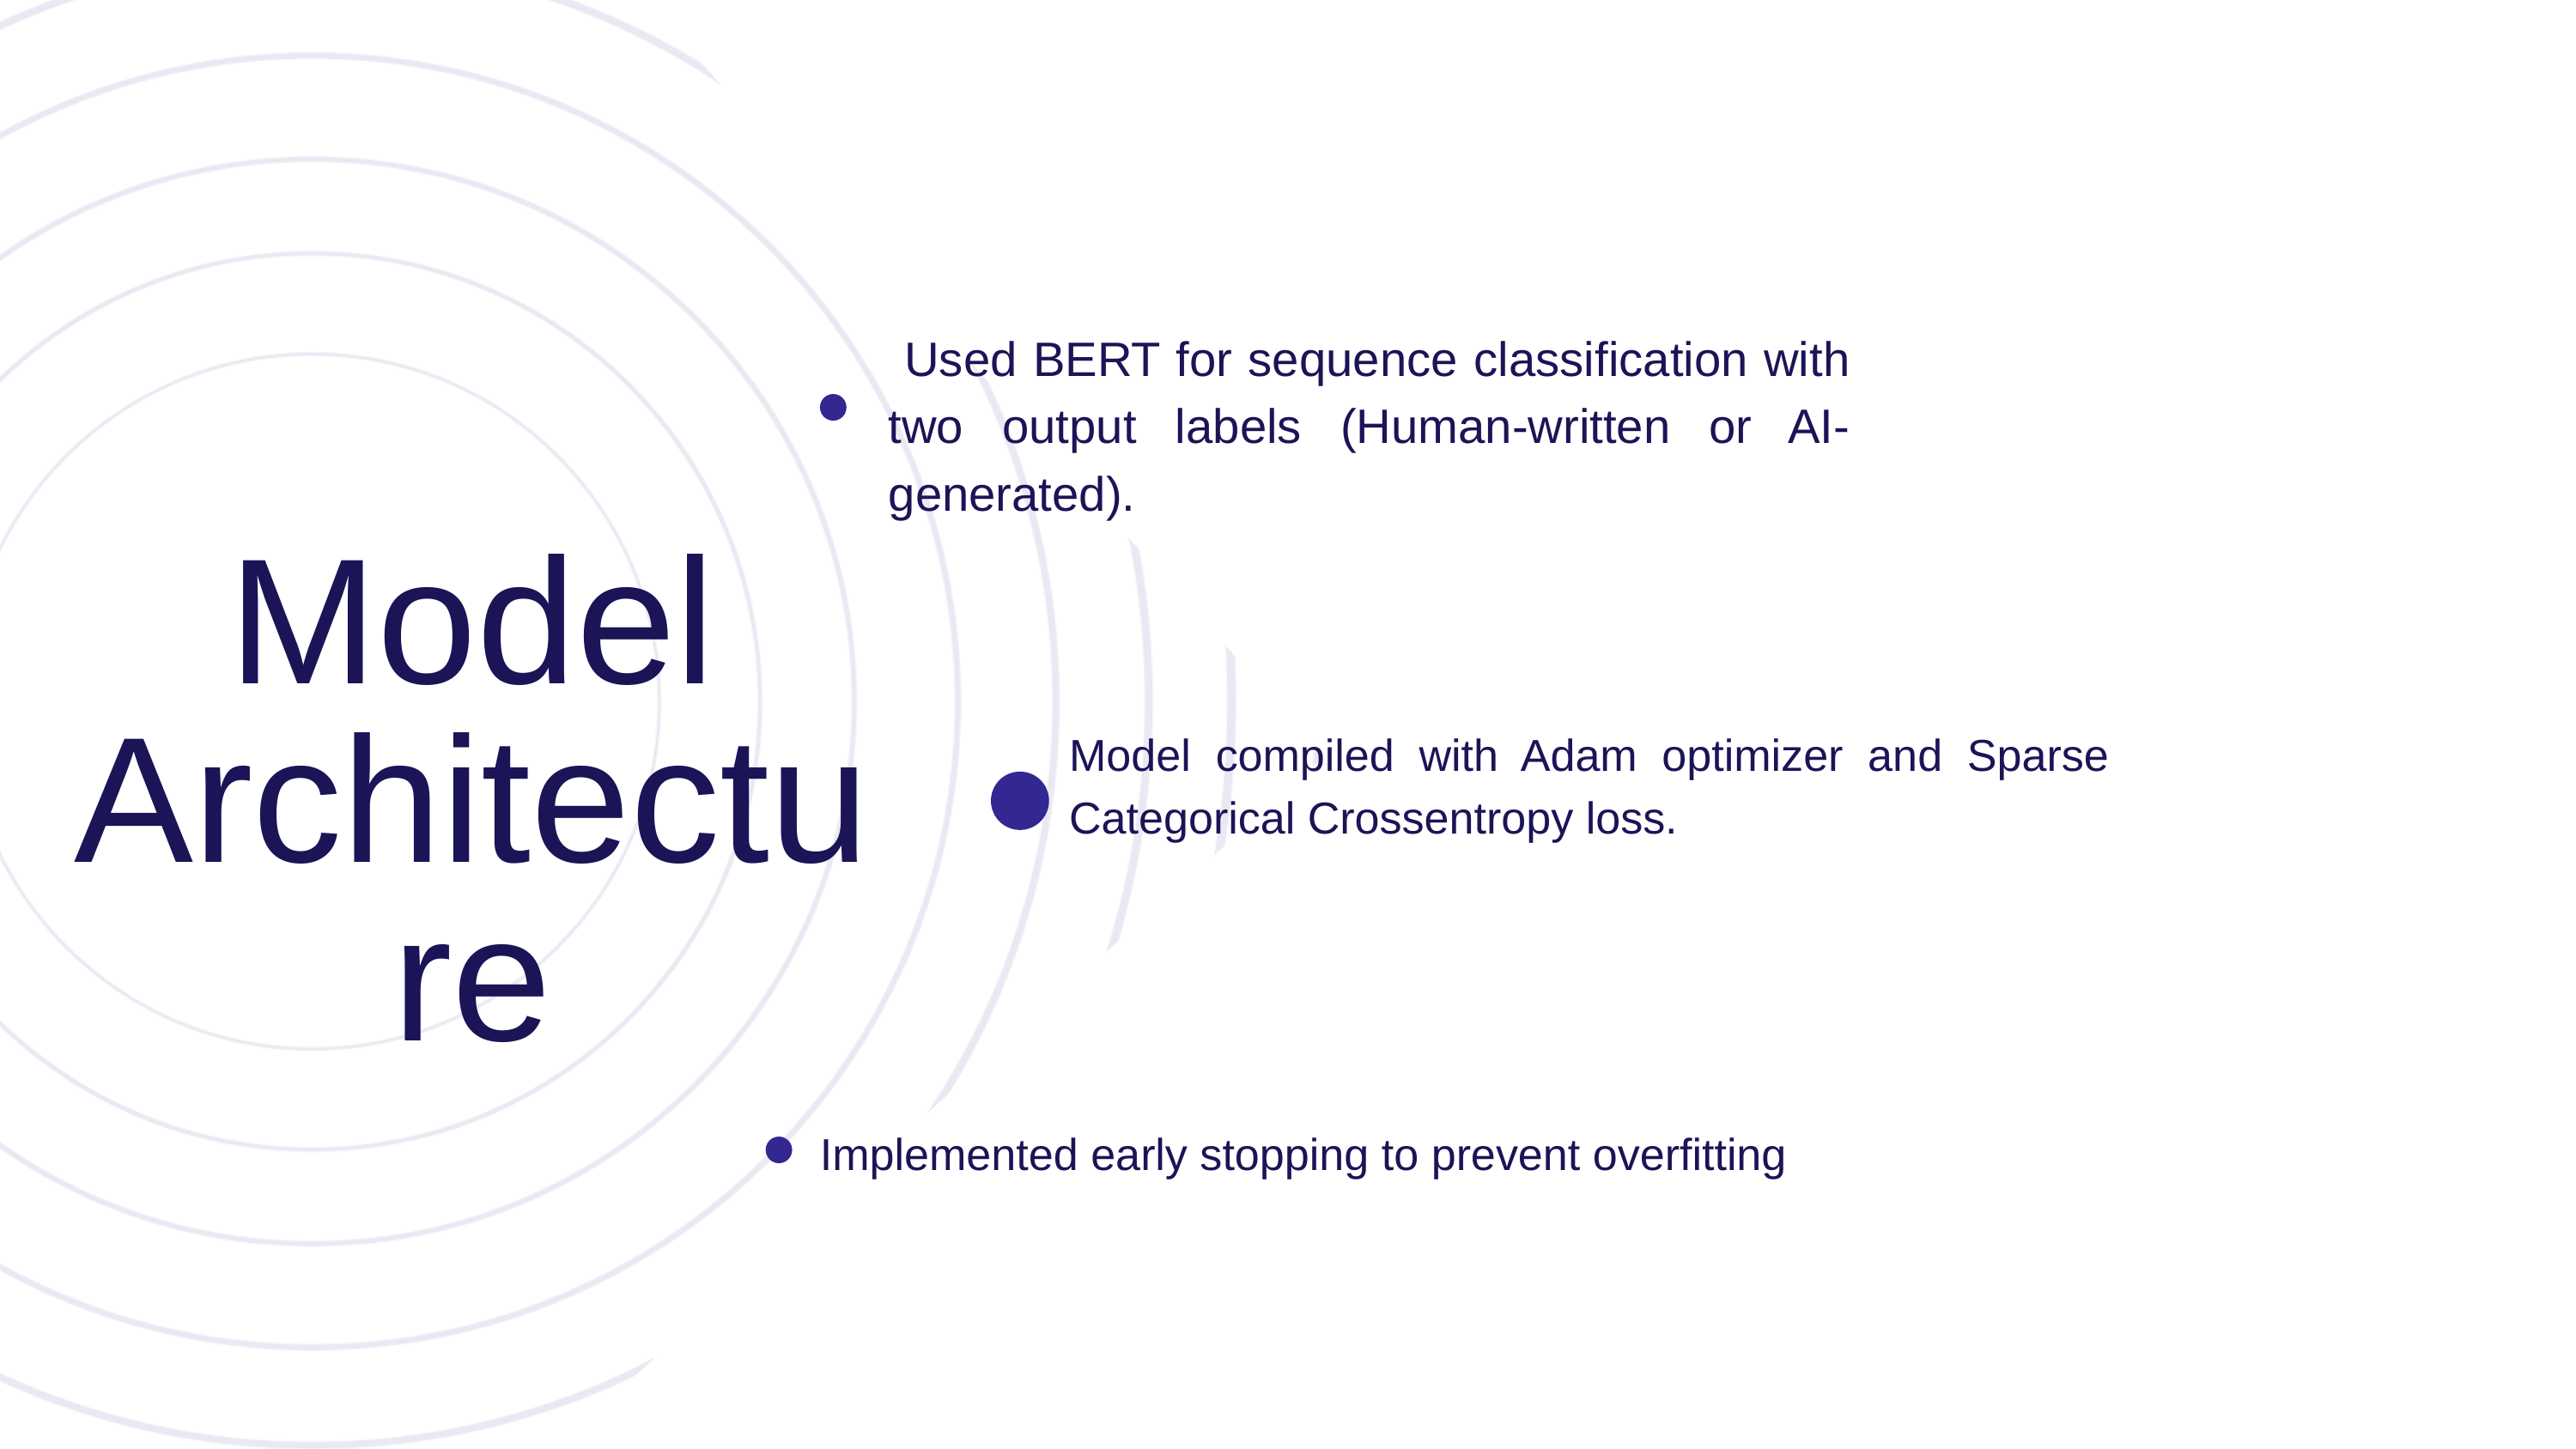

Used BERT for sequence classification with two output labels (Human-written or AI-generated).

Model
Architecture
Model compiled with Adam optimizer and Sparse Categorical Crossentropy loss.

Implemented early stopping to prevent overfitting